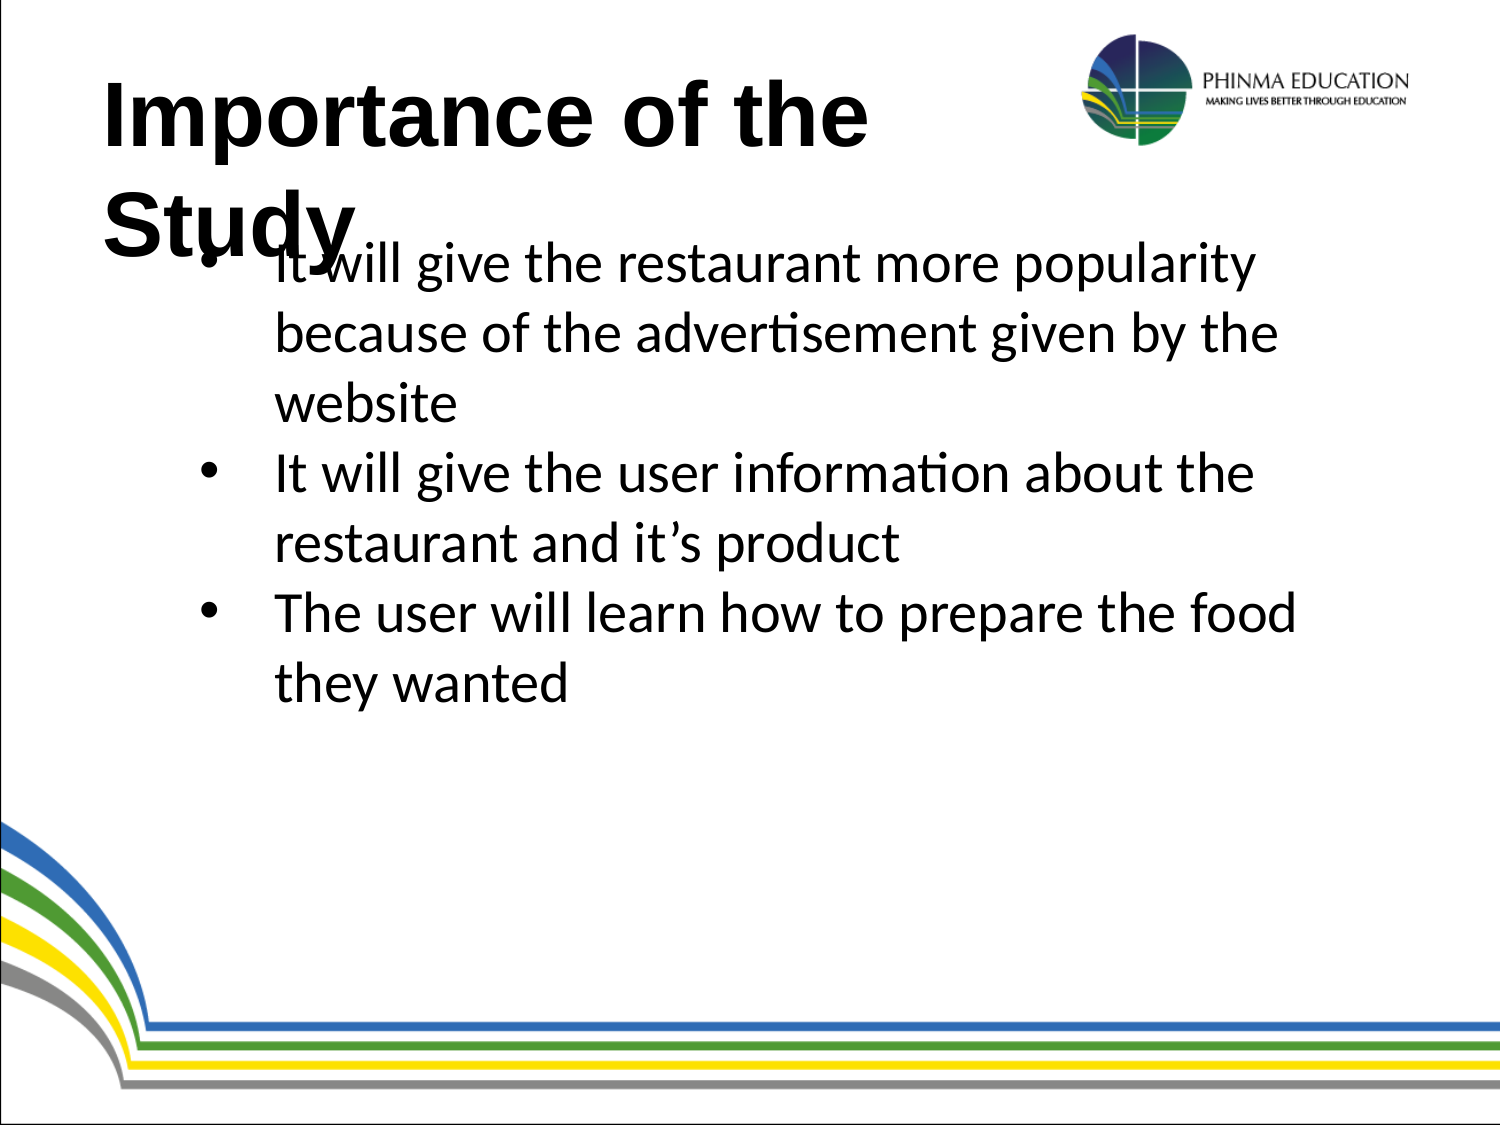

Importance of the Study

It will give the restaurant more popularity because of the advertisement given by the website
It will give the user information about the restaurant and it’s product
The user will learn how to prepare the food they wanted